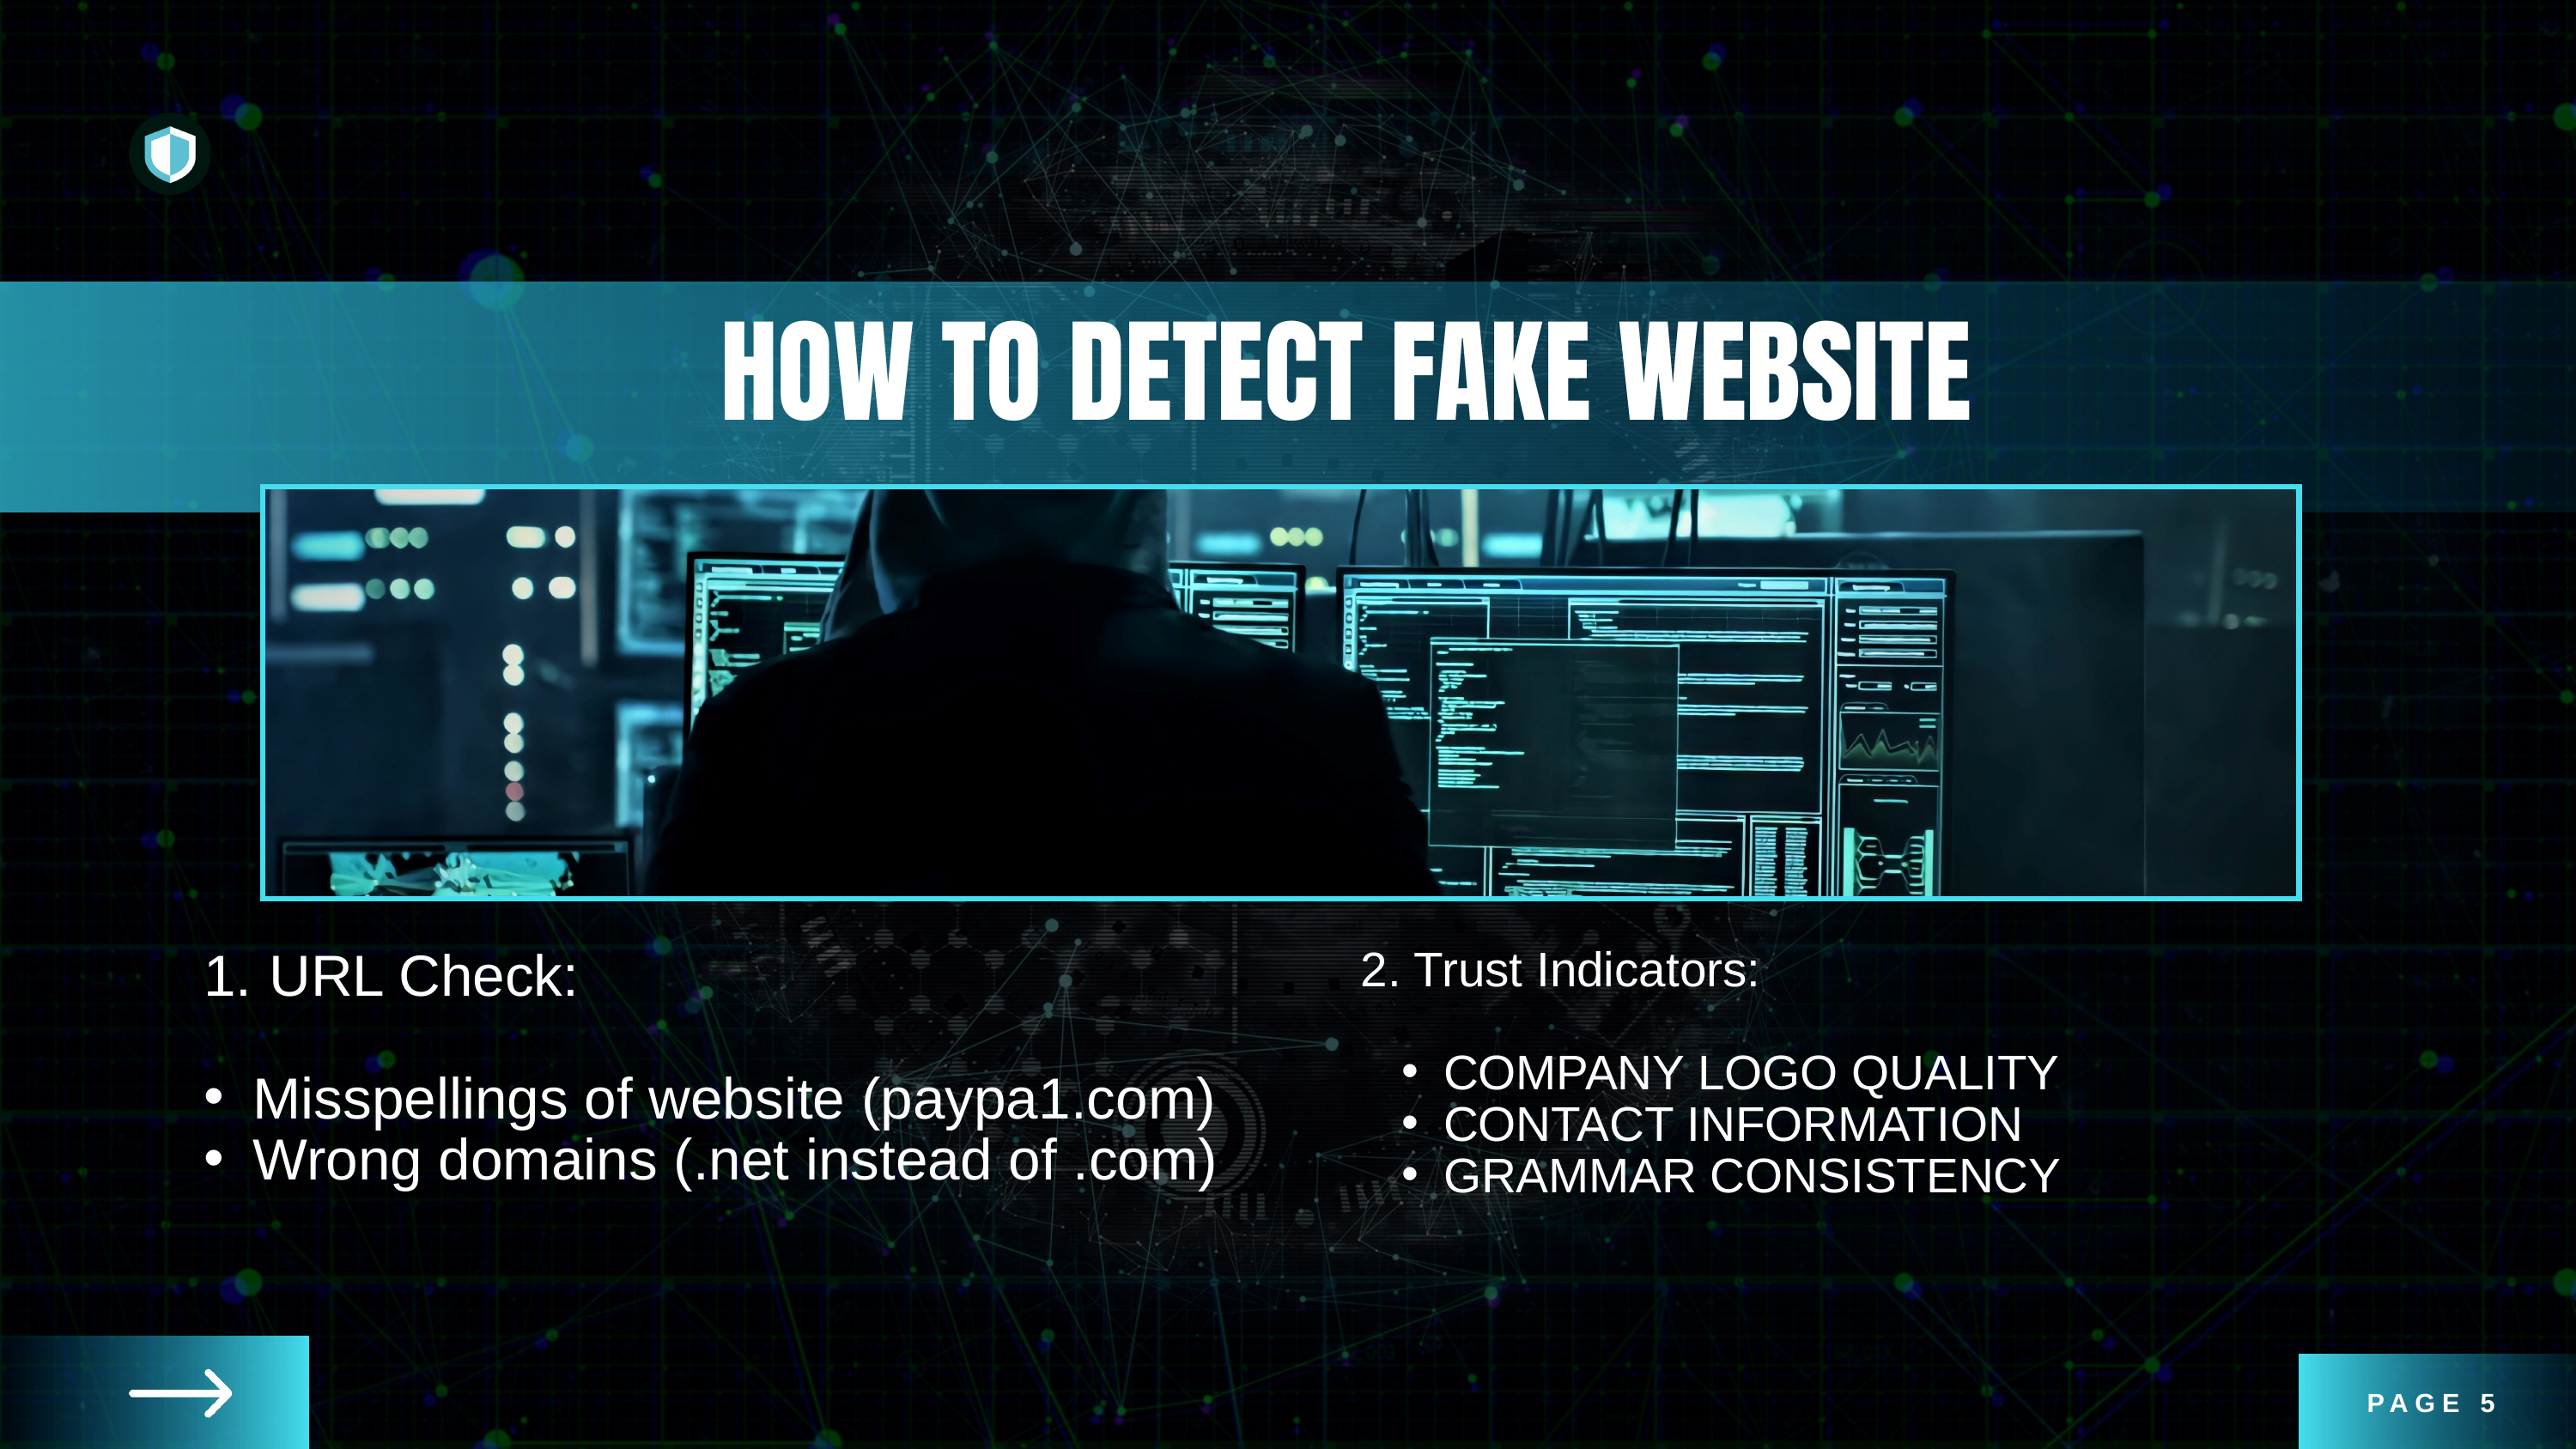

HOW TO DETECT FAKE WEBSITE

2. Trust Indicators:

COMPANY LOGO QUALITY
CONTACT INFORMATION
GRAMMAR CONSISTENCY

 URL Check:

Misspellings of website (paypa1.com)
Wrong domains (.net instead of .com)

PAGE 5